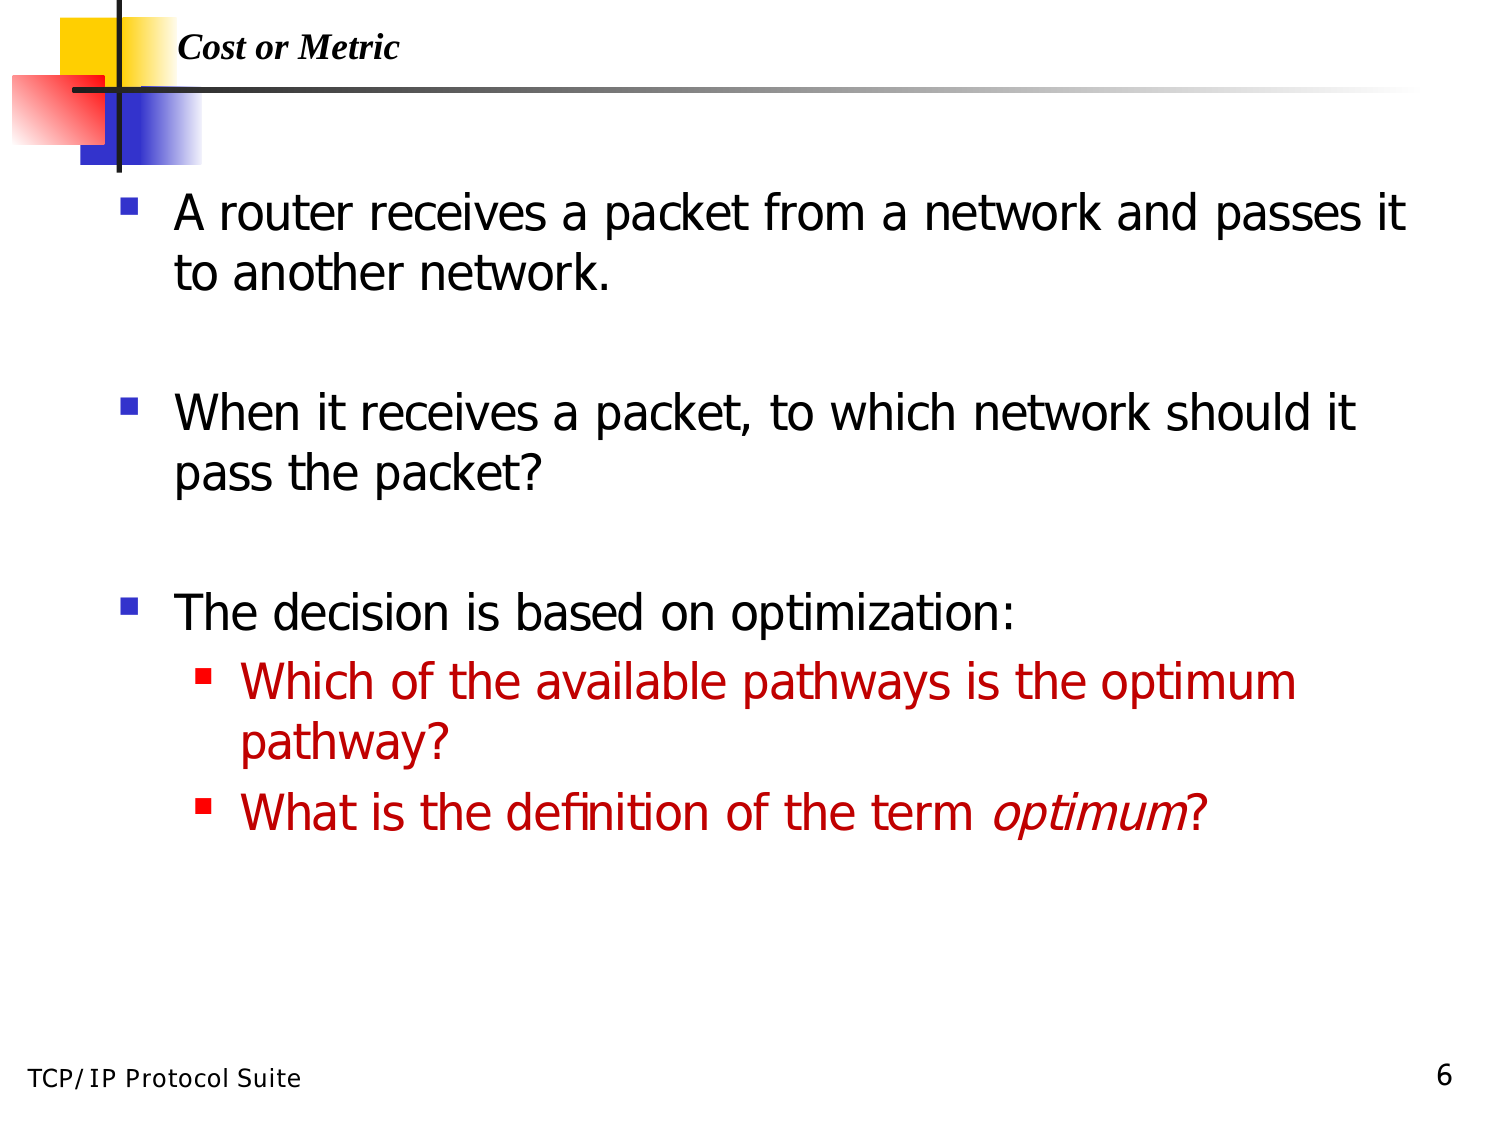

Cost or Metric

A router receives a packet from a network and passes it to another network.

When it receives a packet, to which network should it pass the packet?

The decision is based on optimization:
Which of the available pathways is the optimum pathway?
What is the definition of the term optimum?
6
TCP/IP Protocol Suite